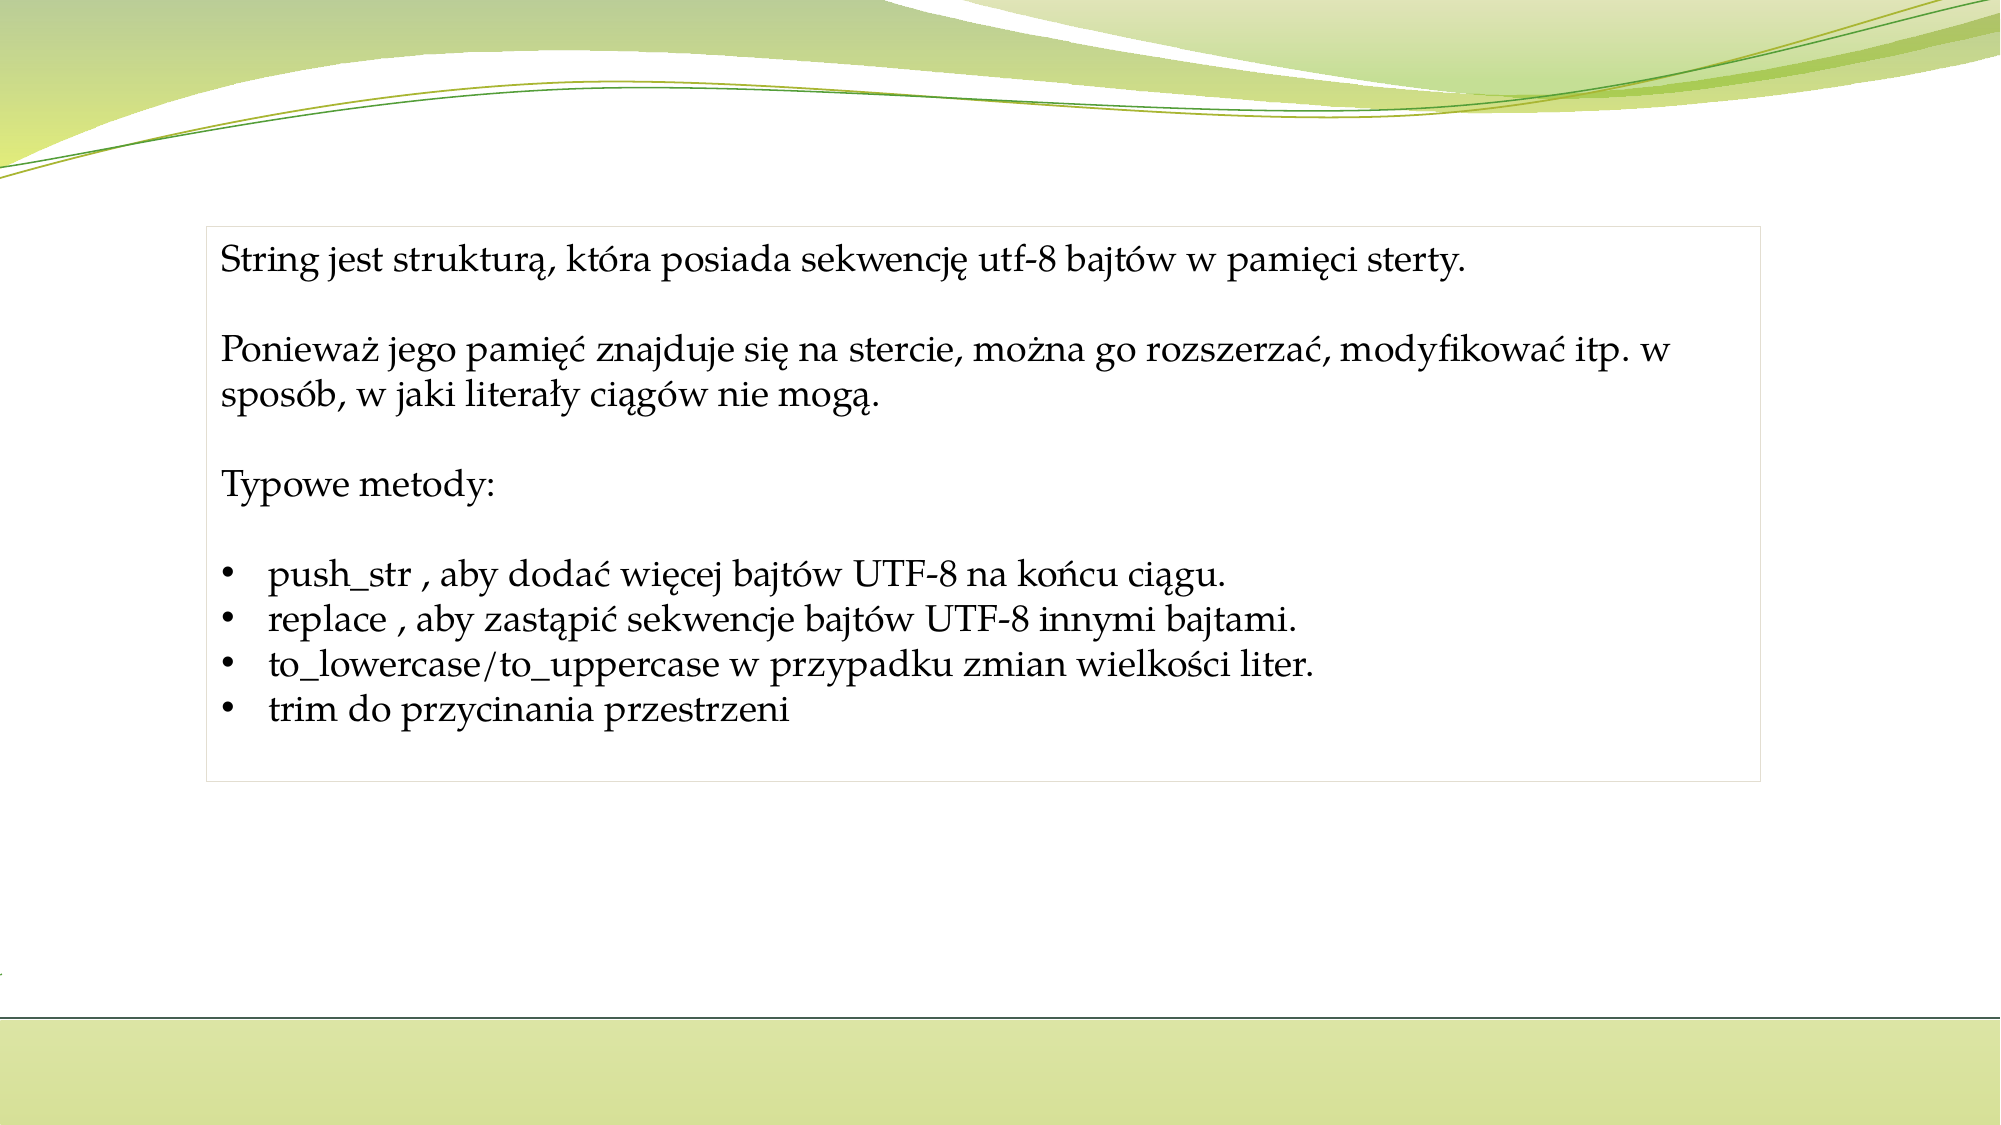

String jest strukturą, która posiada sekwencję utf-8 bajtów w pamięci sterty.

Ponieważ jego pamięć znajduje się na stercie, można go rozszerzać, modyfikować itp. w sposób, w jaki literały ciągów nie mogą.

Typowe metody:

push_str , aby dodać więcej bajtów UTF-8 na końcu ciągu.
replace , aby zastąpić sekwencje bajtów UTF-8 innymi bajtami.
to_lowercase/to_uppercase w przypadku zmian wielkości liter.
trim do przycinania przestrzeni